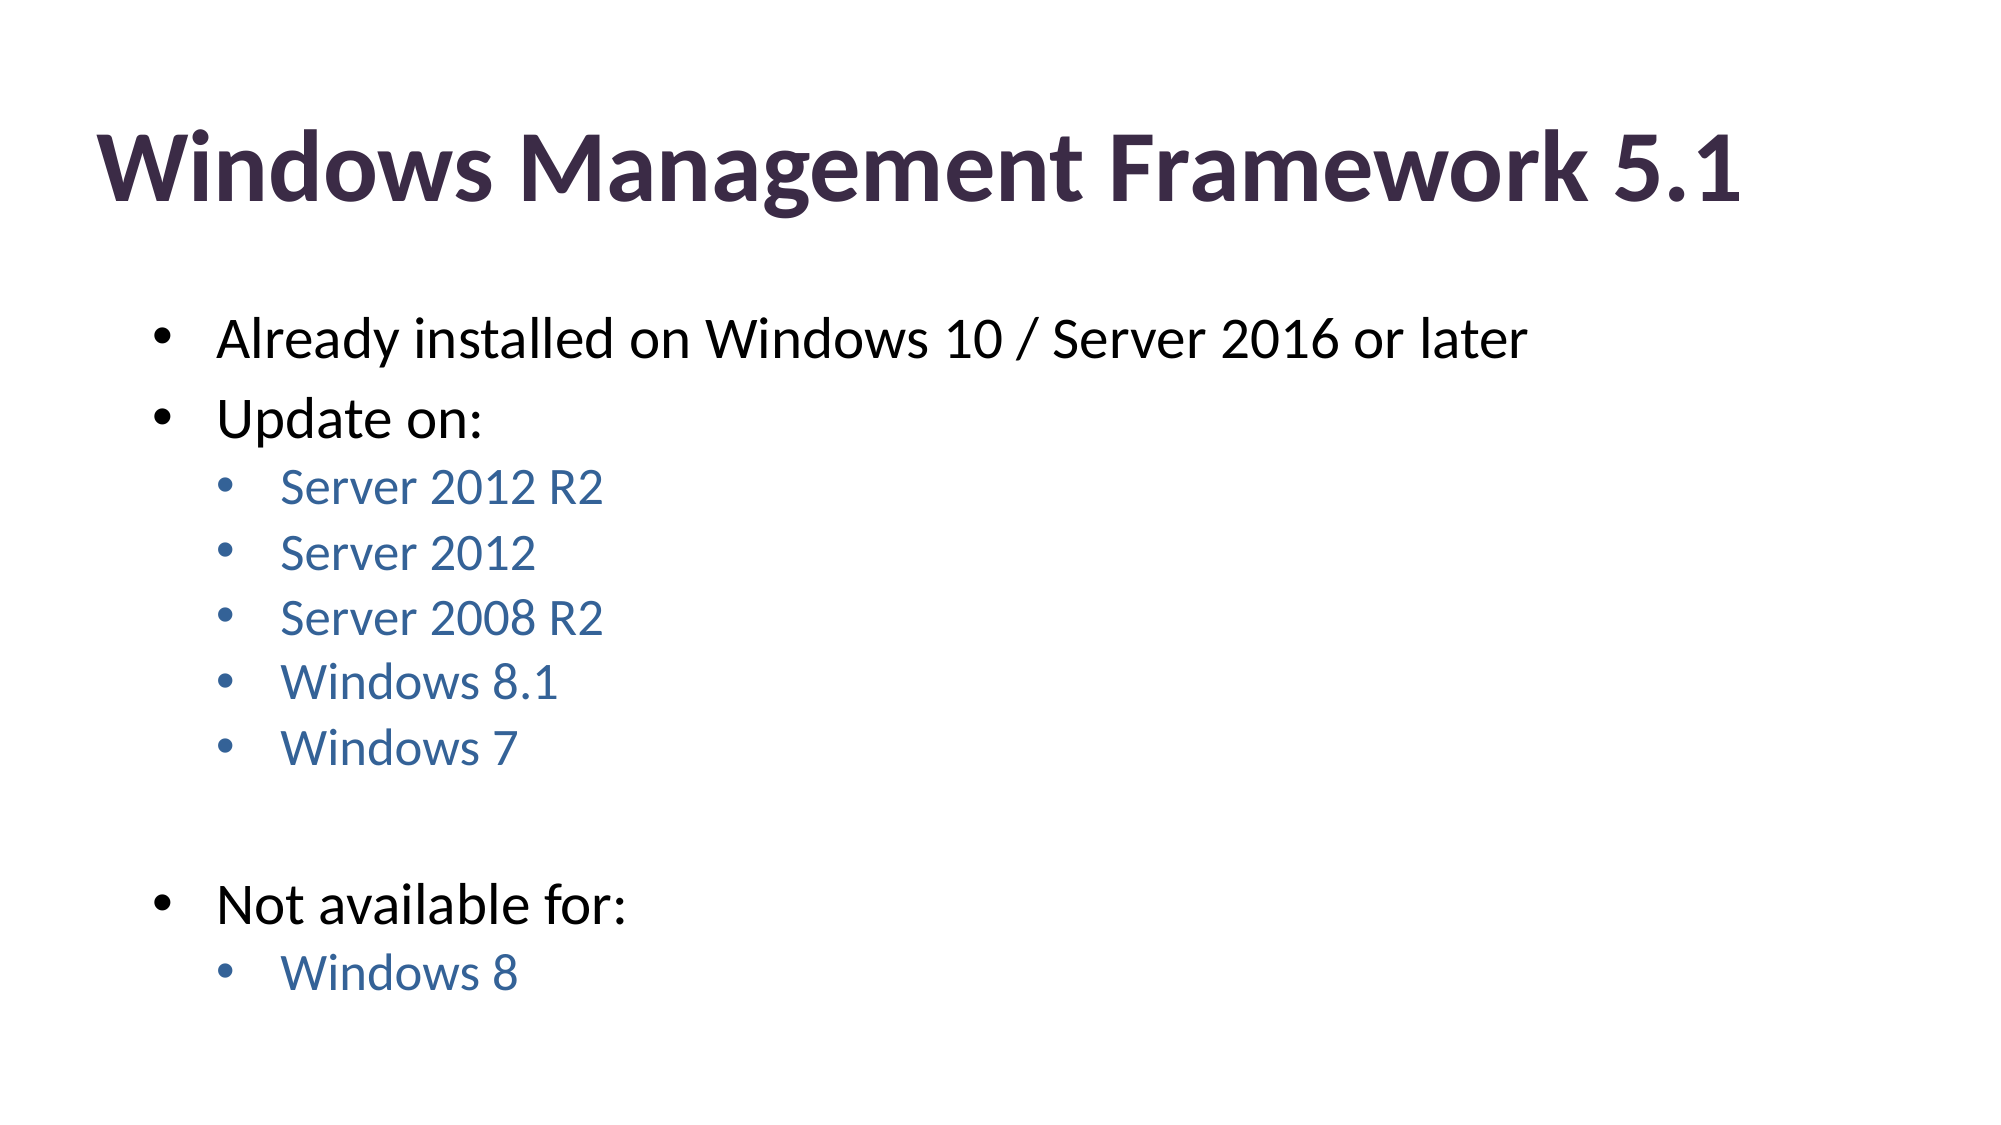

# Windows Management Framework 5.1
Already installed on Windows 10 / Server 2016 or later
Update on:
Server 2012 R2
Server 2012
Server 2008 R2
Windows 8.1
Windows 7

Not available for:
Windows 8